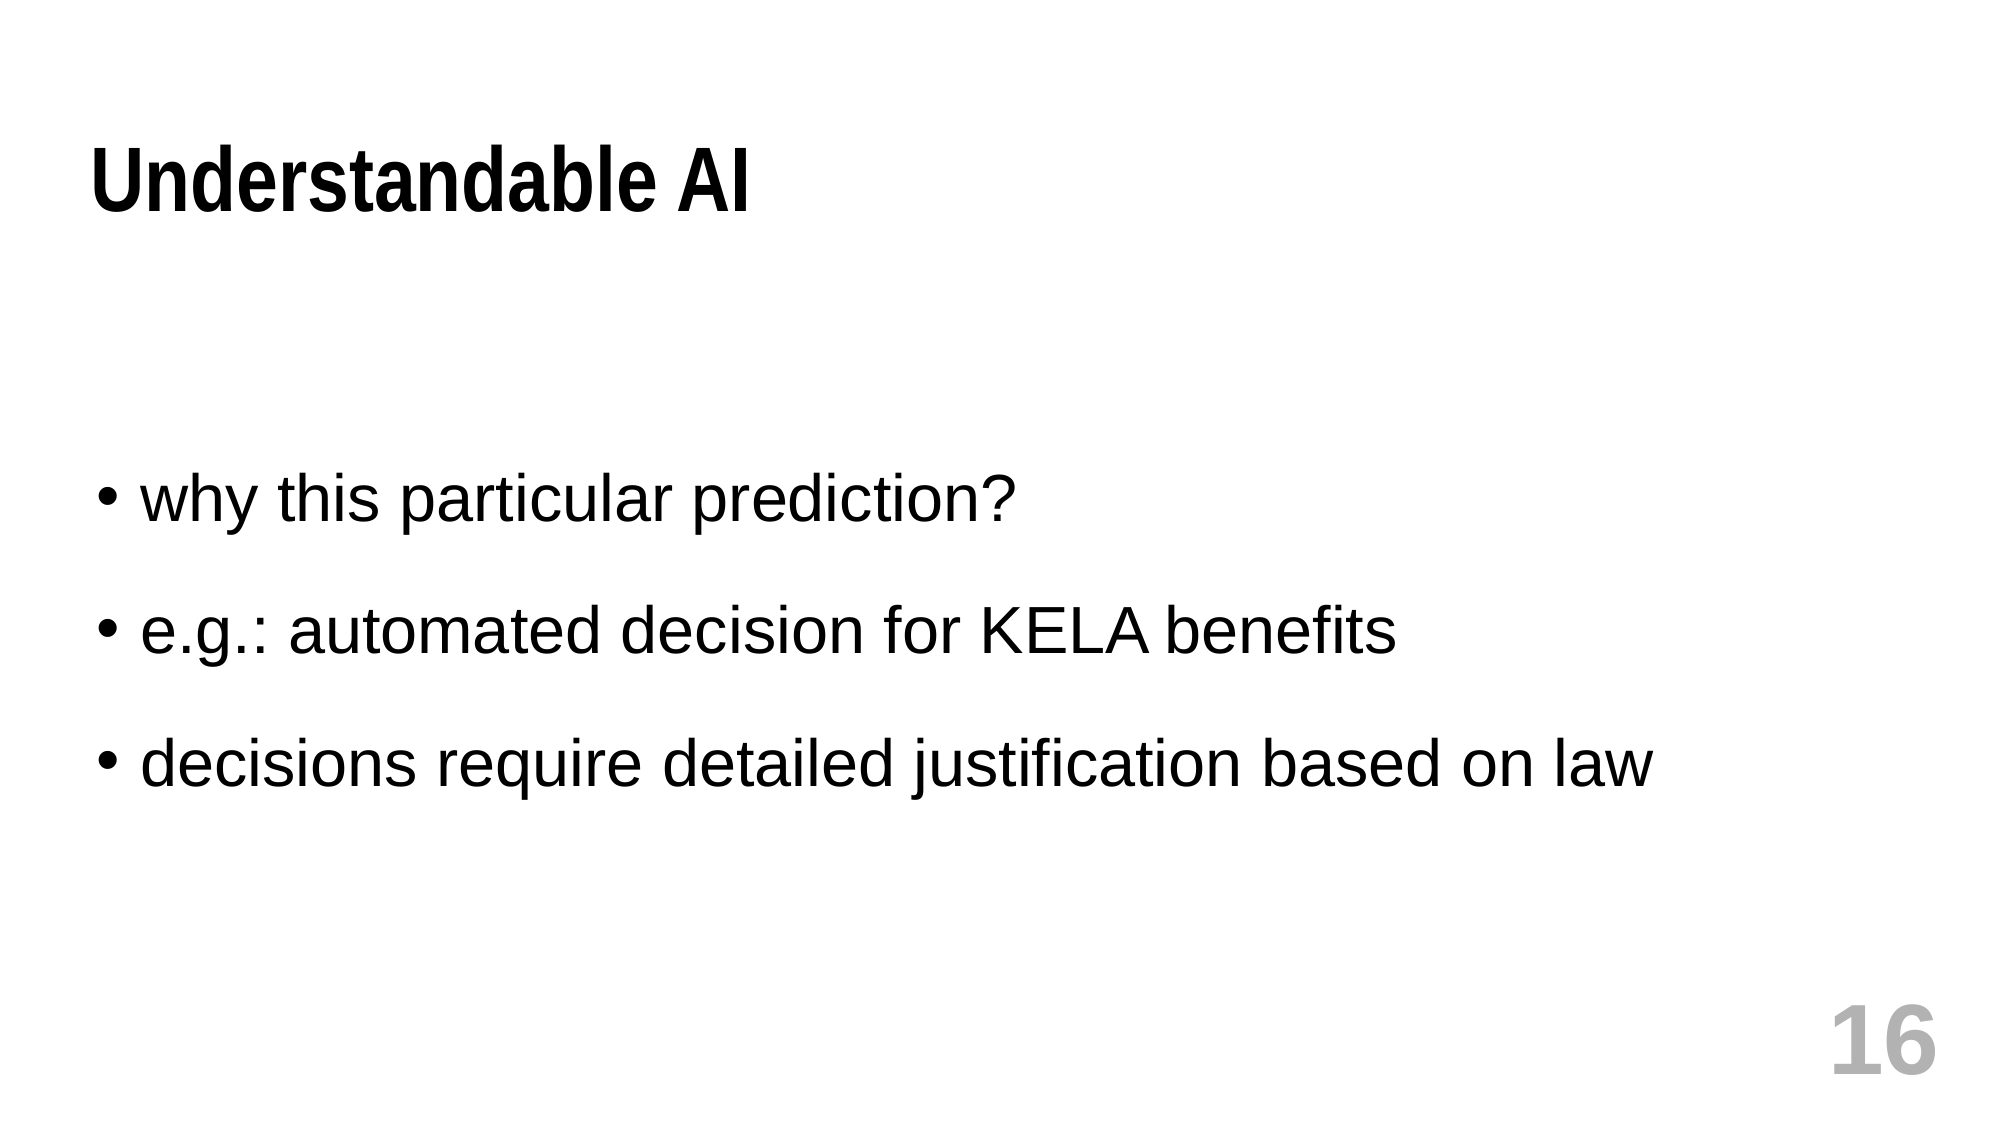

# Understandable AI
why this particular prediction?
e.g.: automated decision for KELA benefits
decisions require detailed justification based on law
16